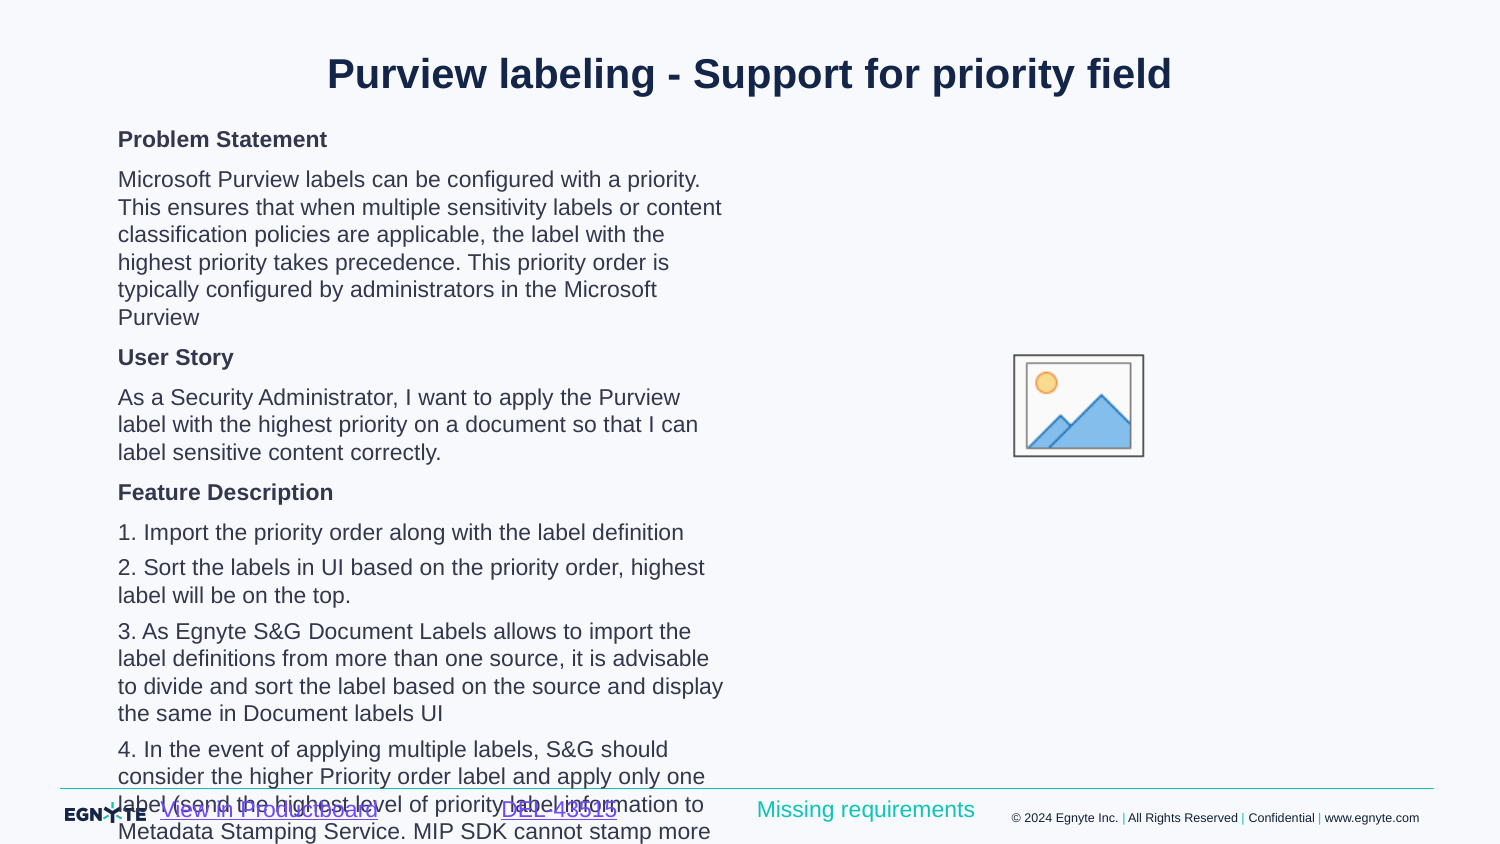

# Purview labeling - Support for priority field
Problem Statement
Microsoft Purview labels can be configured with a priority. This ensures that when multiple sensitivity labels or content classification policies are applicable, the label with the highest priority takes precedence. This priority order is typically configured by administrators in the Microsoft Purview
User Story
As a Security Administrator, I want to apply the Purview label with the highest priority on a document so that I can label sensitive content correctly.
Feature Description
1. Import the priority order along with the label definition
2. Sort the labels in UI based on the priority order, highest label will be on the top.
3. As Egnyte S&G Document Labels allows to import the label definitions from more than one source, it is advisable to divide and sort the label based on the source and display the same in Document labels UI
4. In the event of applying multiple labels, S&G should consider the higher Priority order label and apply only one label (send the highest level of priority label information to Metadata Stamping Service. MIP SDK cannot stamp more than one label definition at a time, trying to apply more than one label will replace the old label with latest)

Missing requirements
DEL-43515
View in Productboard